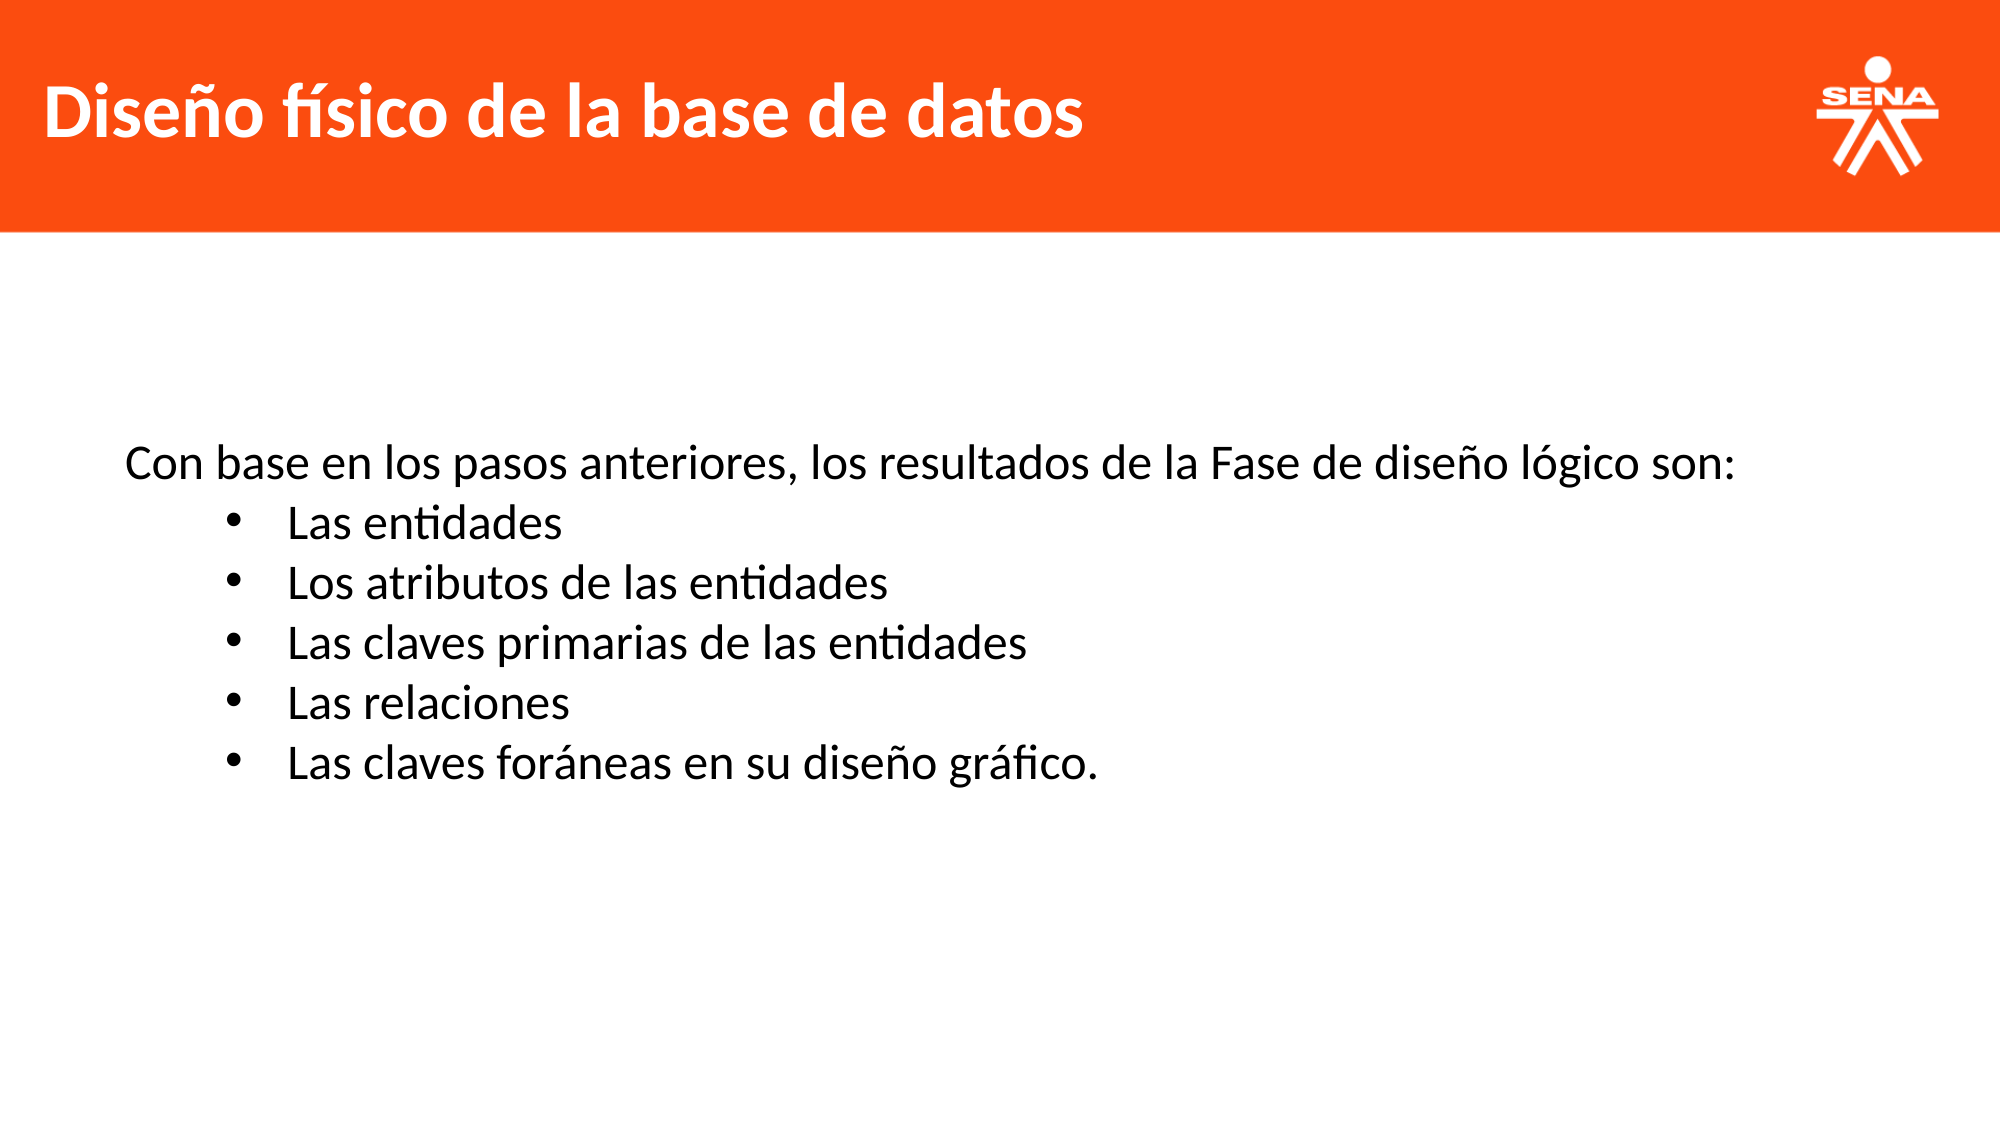

Diseño físico de la base de datos
Con base en los pasos anteriores, los resultados de la Fase de diseño lógico son:
Las entidades
Los atributos de las entidades
Las claves primarias de las entidades
Las relaciones
Las claves foráneas en su diseño gráﬁco.